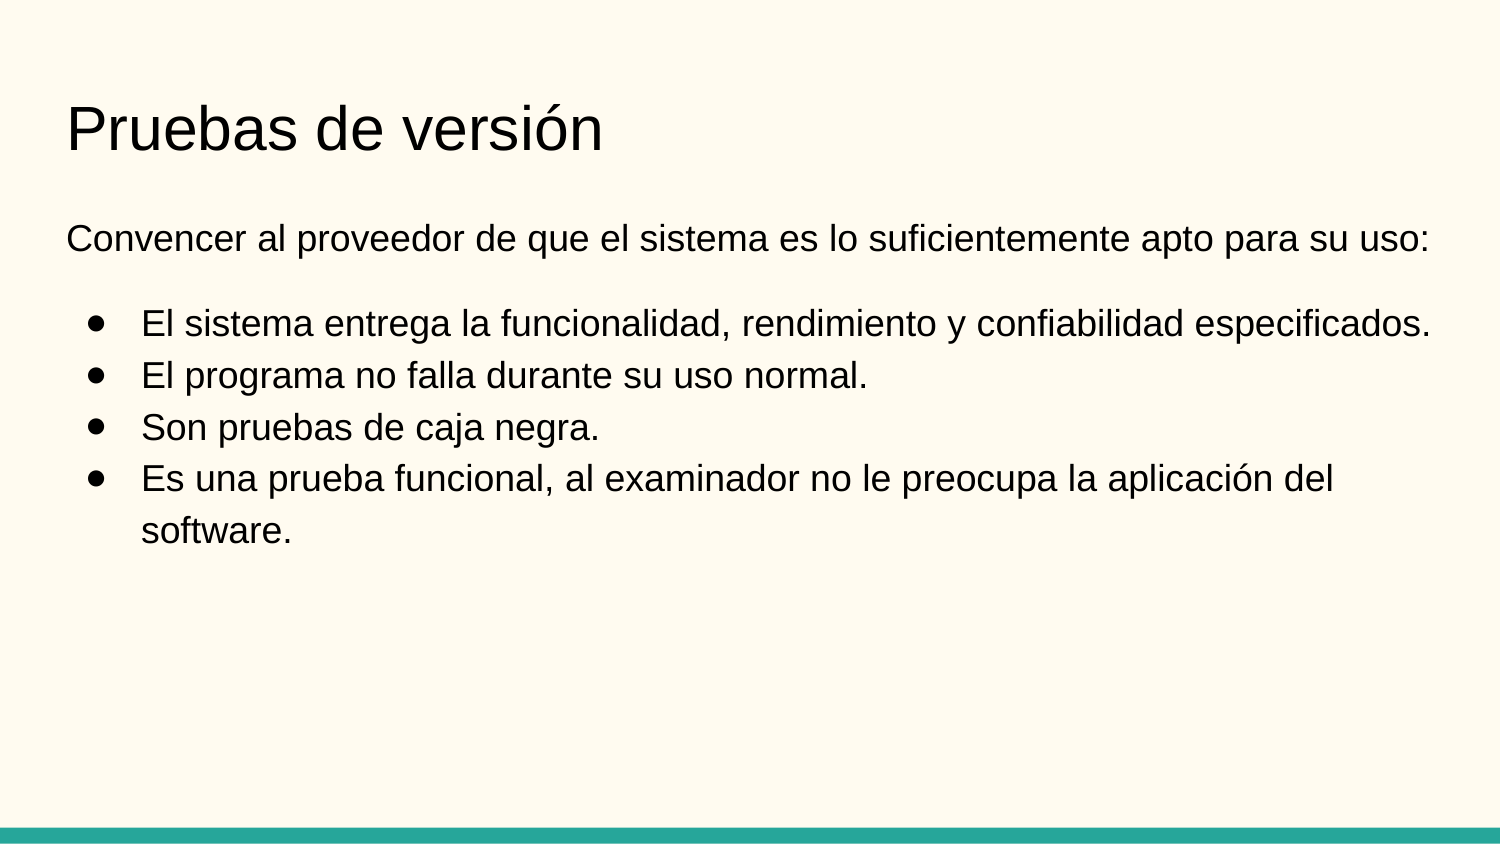

# Pruebas de versión
Convencer al proveedor de que el sistema es lo suficientemente apto para su uso:
El sistema entrega la funcionalidad, rendimiento y confiabilidad especificados.
El programa no falla durante su uso normal.
Son pruebas de caja negra.
Es una prueba funcional, al examinador no le preocupa la aplicación del software.